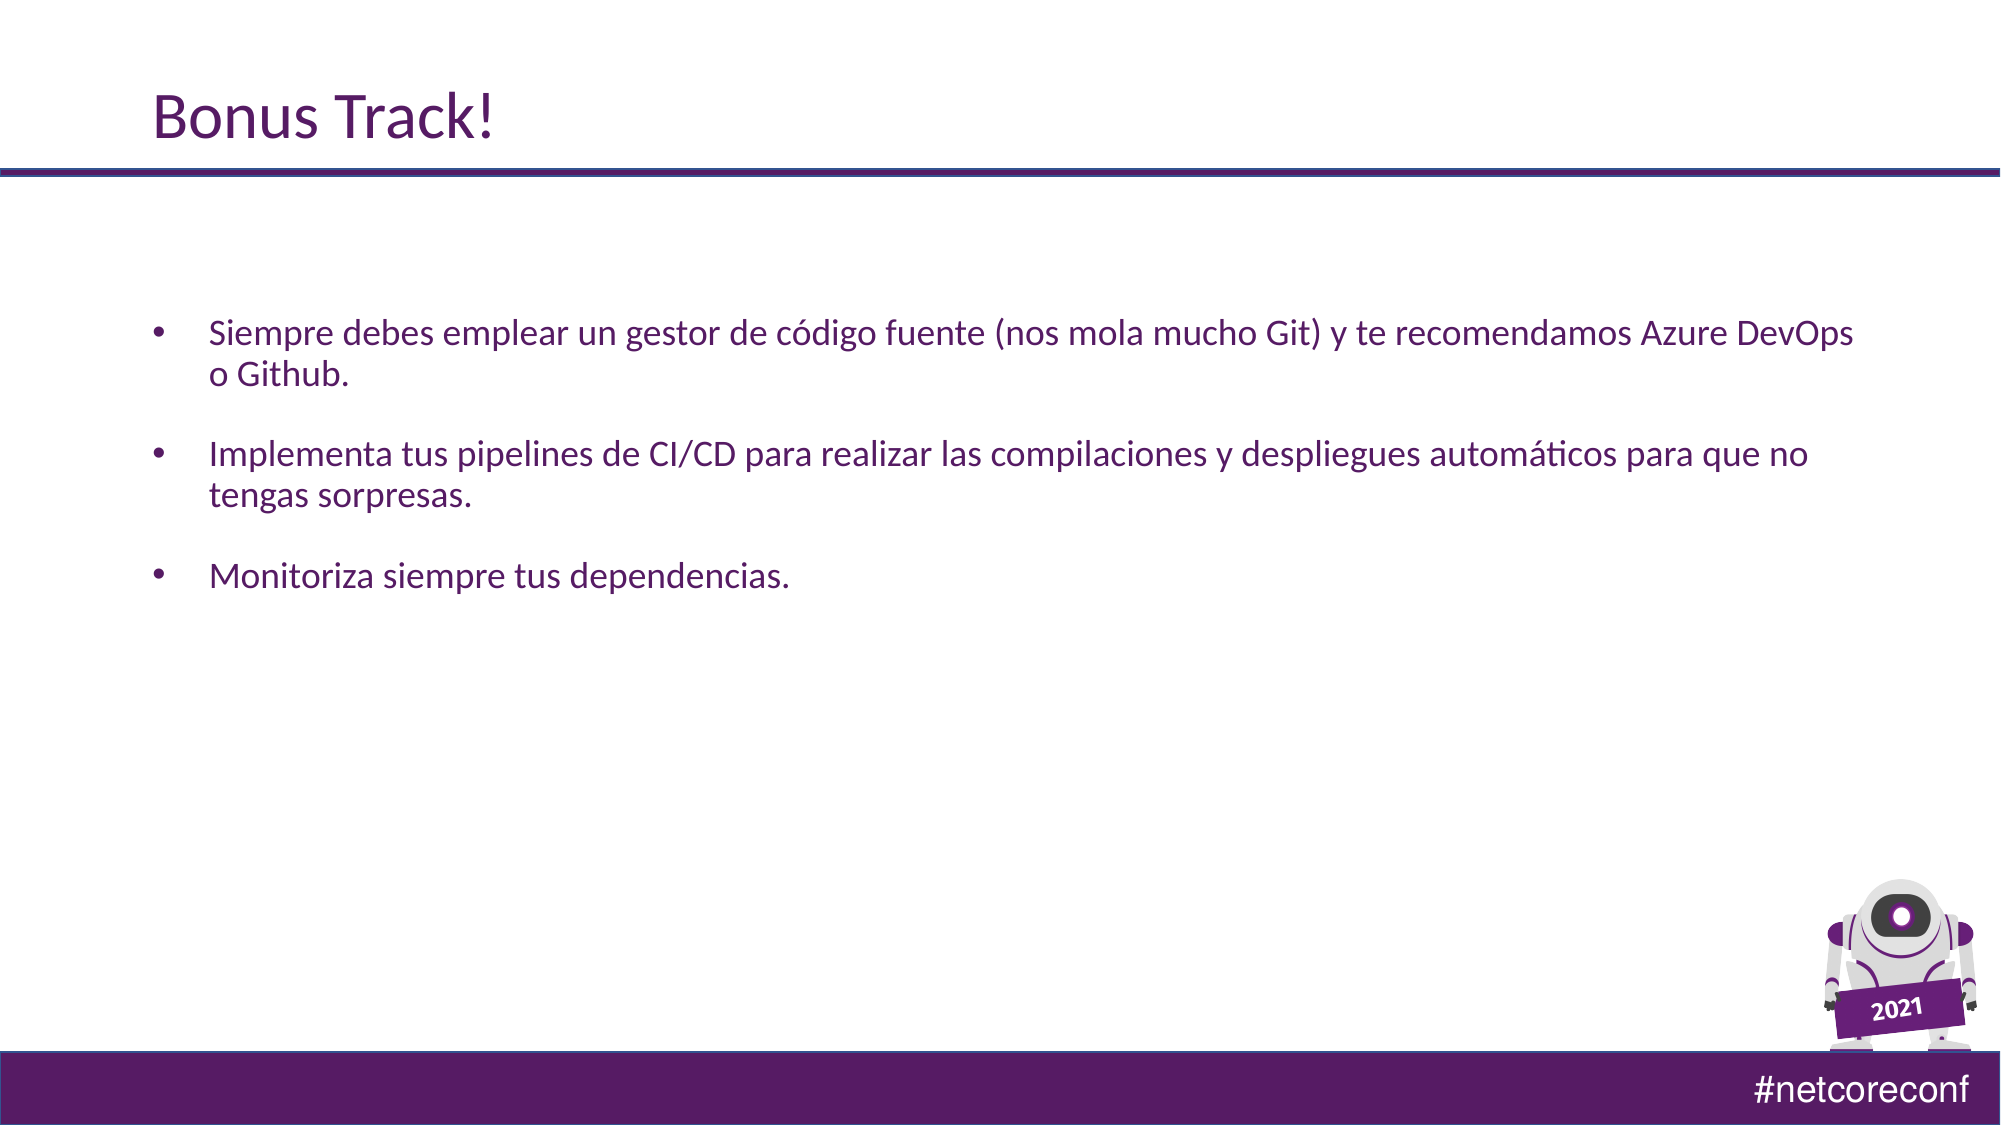

# Bonus Track!
Siempre debes emplear un gestor de código fuente (nos mola mucho Git) y te recomendamos Azure DevOps o Github.

Implementa tus pipelines de CI/CD para realizar las compilaciones y despliegues automáticos para que no tengas sorpresas.

Monitoriza siempre tus dependencias.